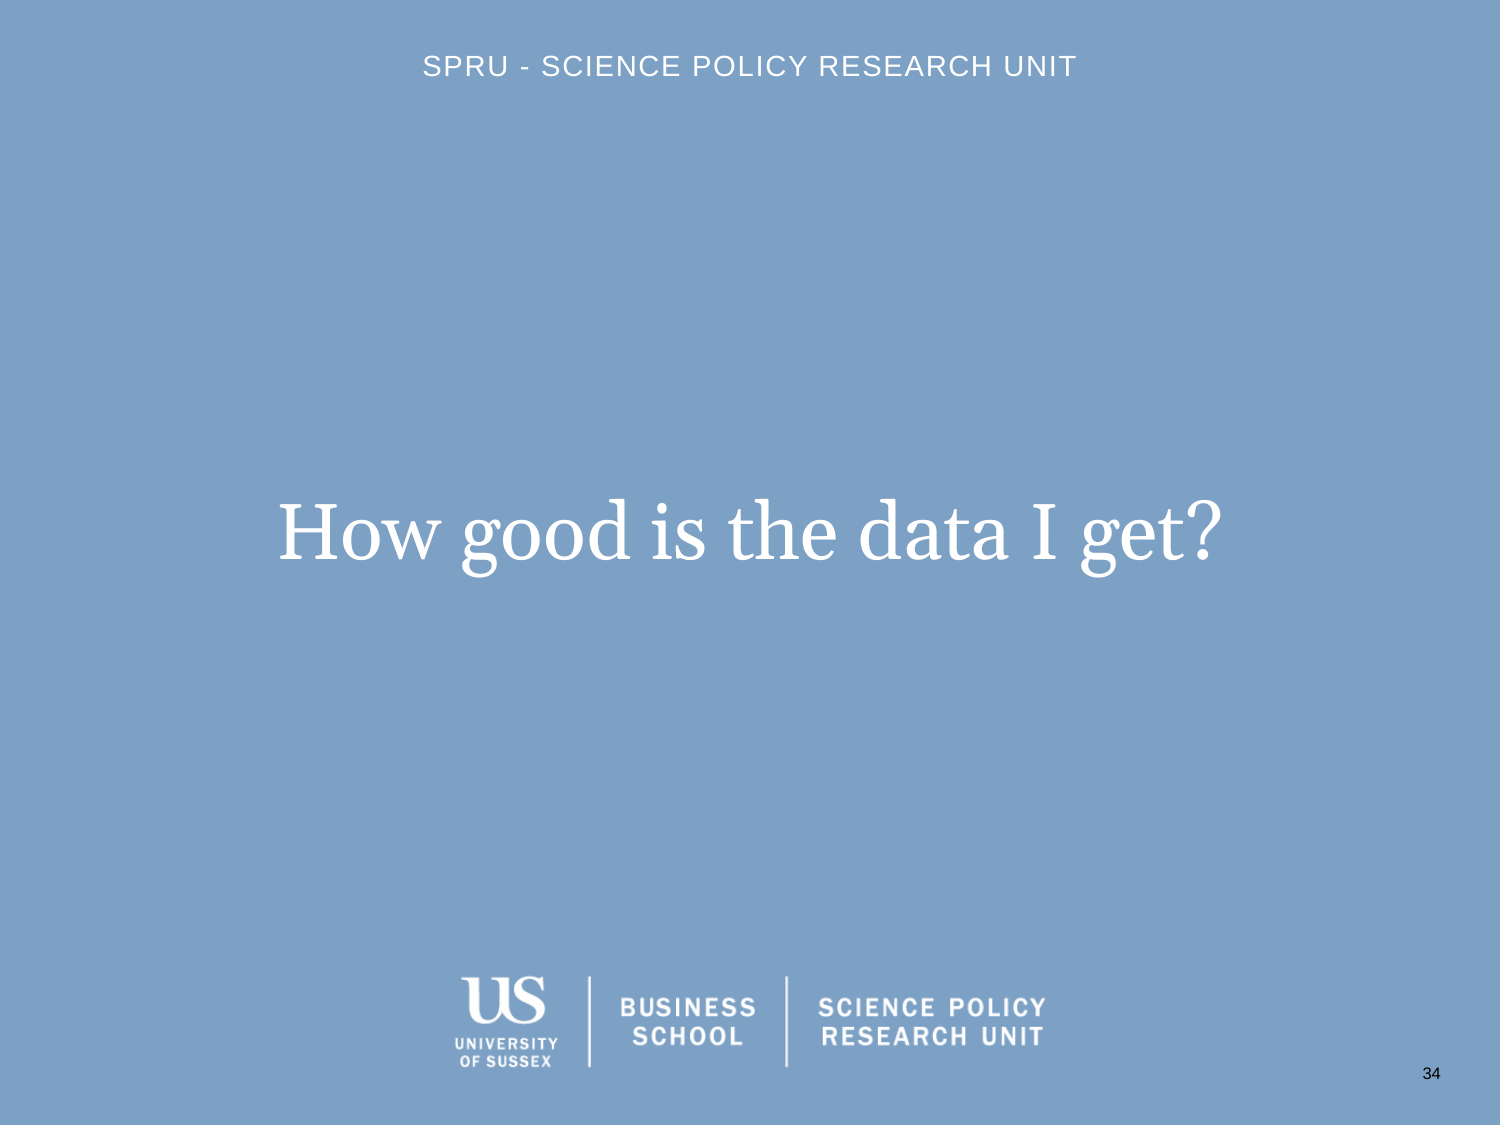

SPRU - Science Policy Research Unit
# How good is the data I get?